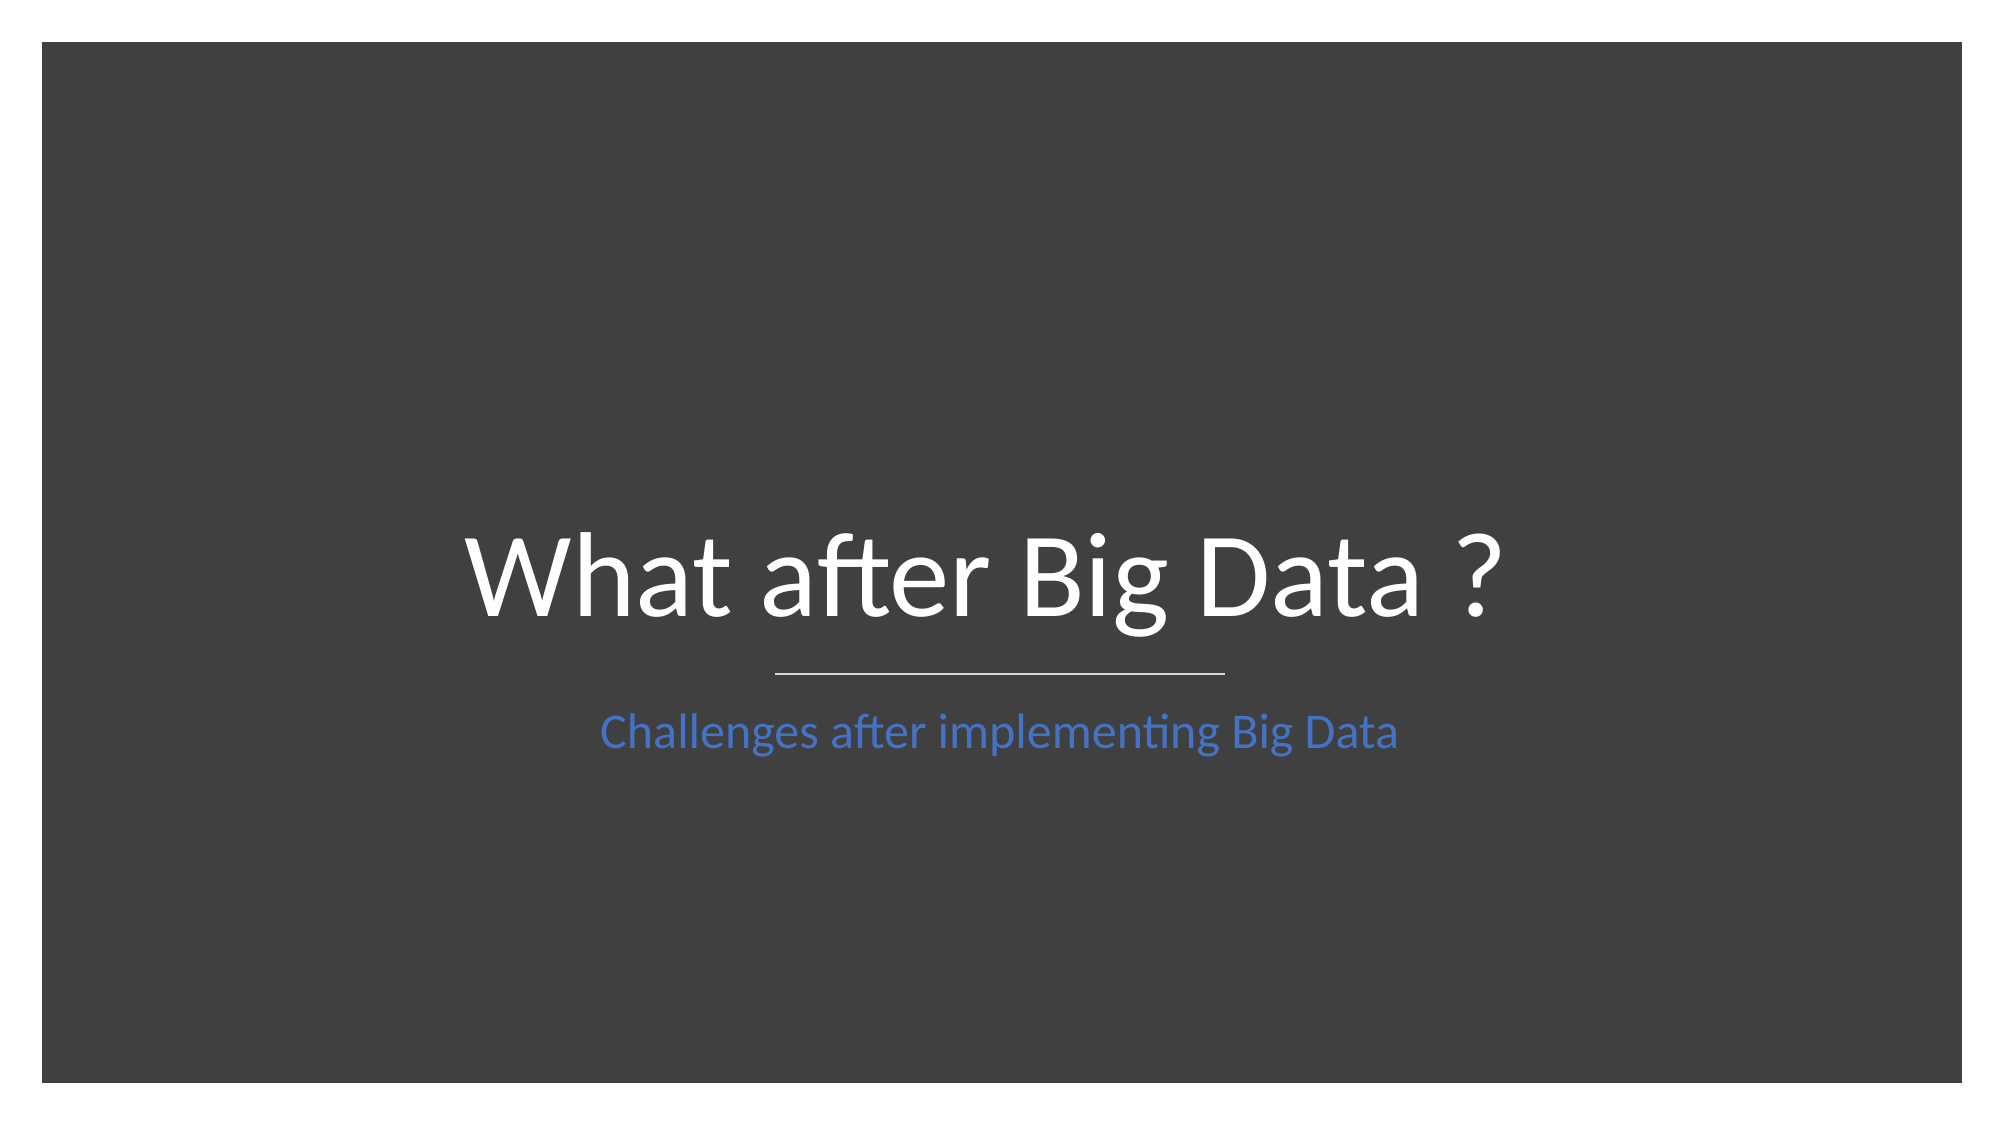

# What after Big Data ?
Challenges after implementing Big Data